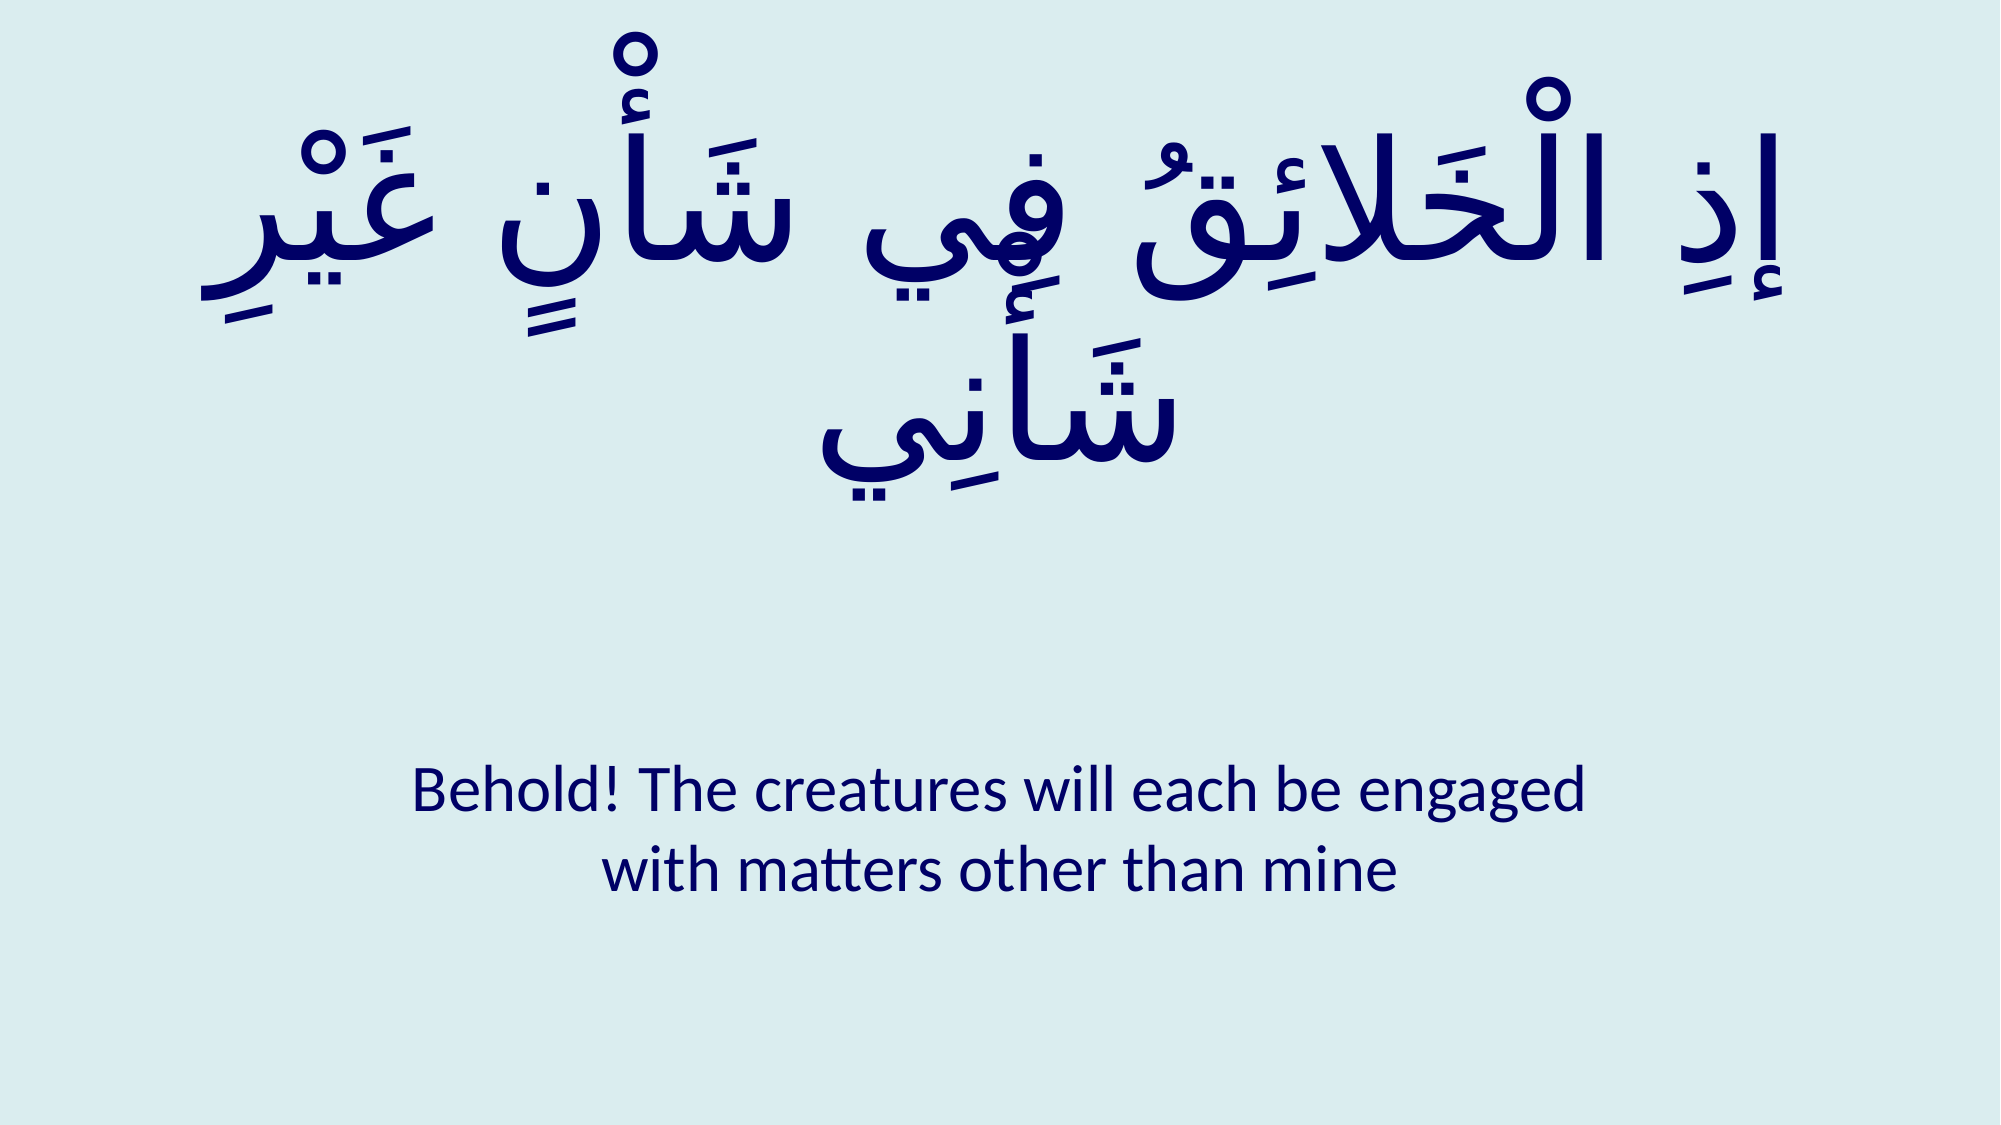

# إذِ الْخَلائِقُ فِي شَأْنٍ غَيْرِ شَأْنِي
Behold! The creatures will each be engaged with matters other than mine